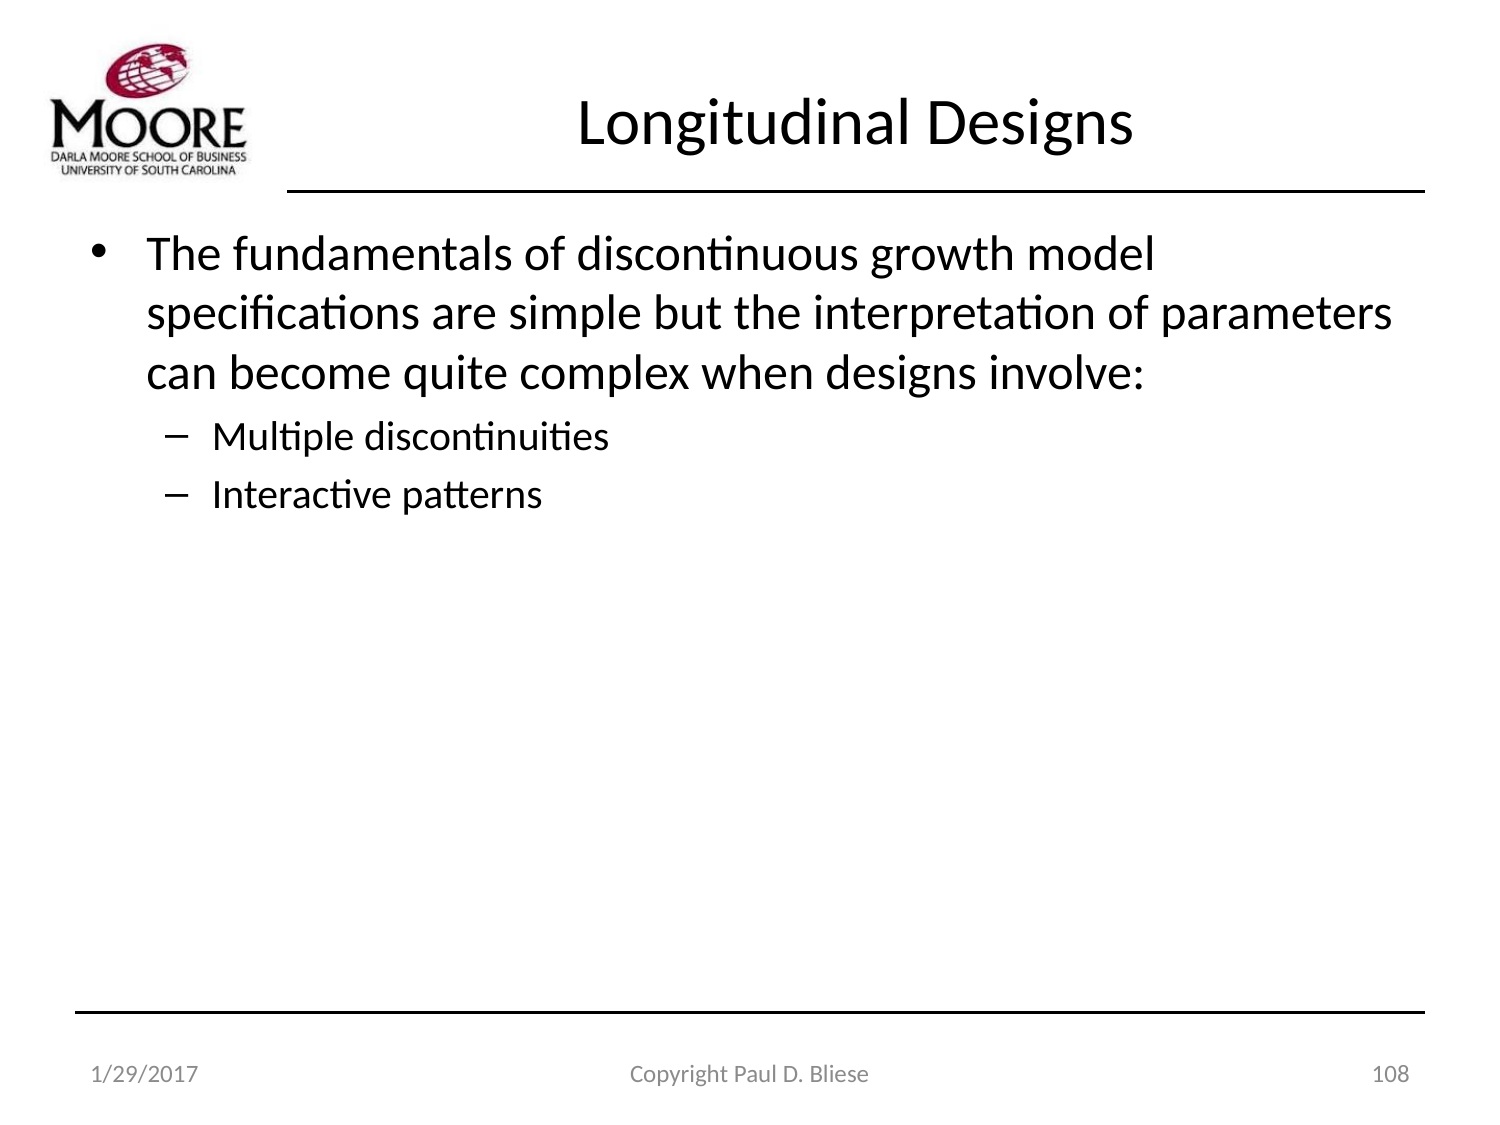

# Longitudinal Designs
The fundamentals of discontinuous growth model specifications are simple but the interpretation of parameters can become quite complex when designs involve:
Multiple discontinuities
Interactive patterns

1/29/2017
Copyright Paul D. Bliese
108